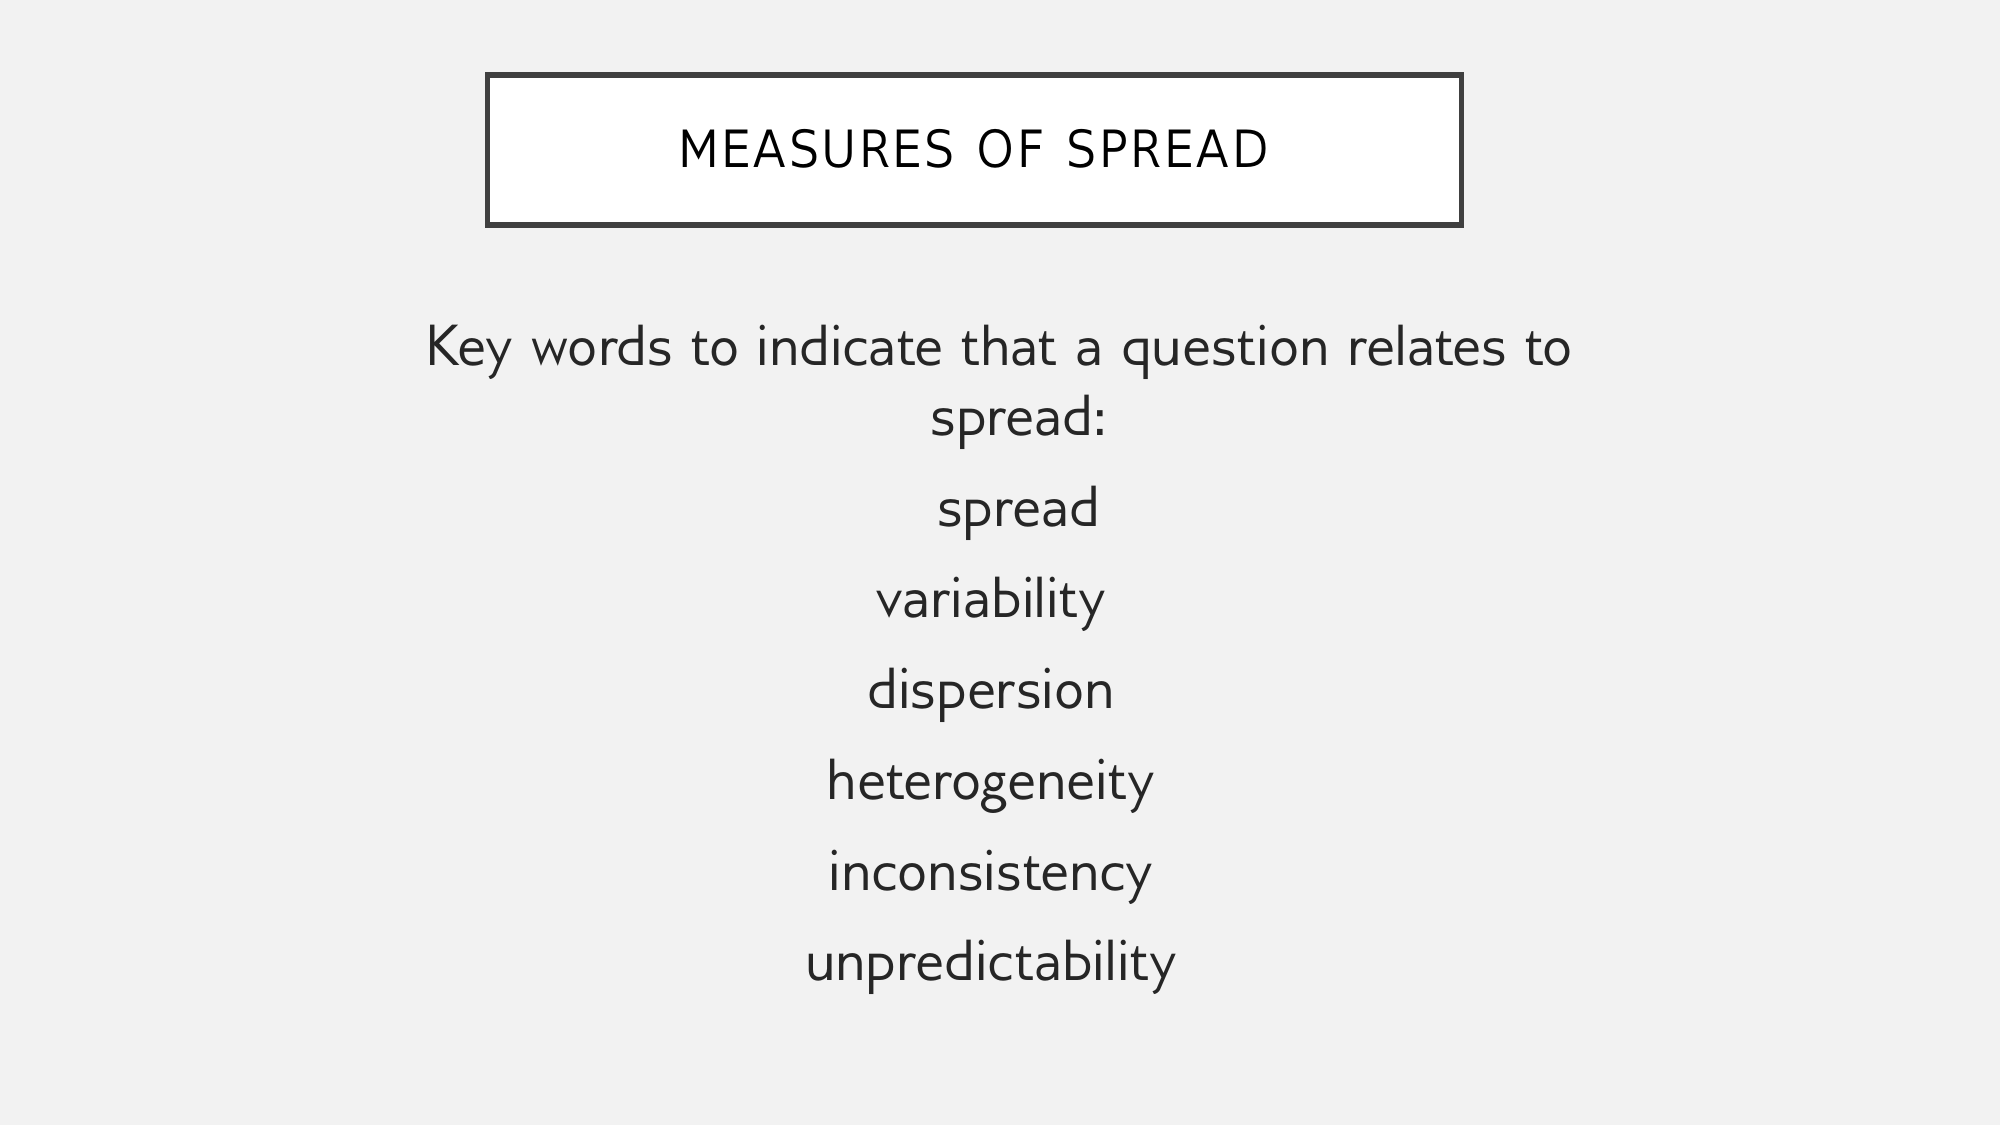

# Measures of spread
Key words to indicate that a question relates to spread:
	spread
variability
dispersion
heterogeneity
inconsistency
unpredictability